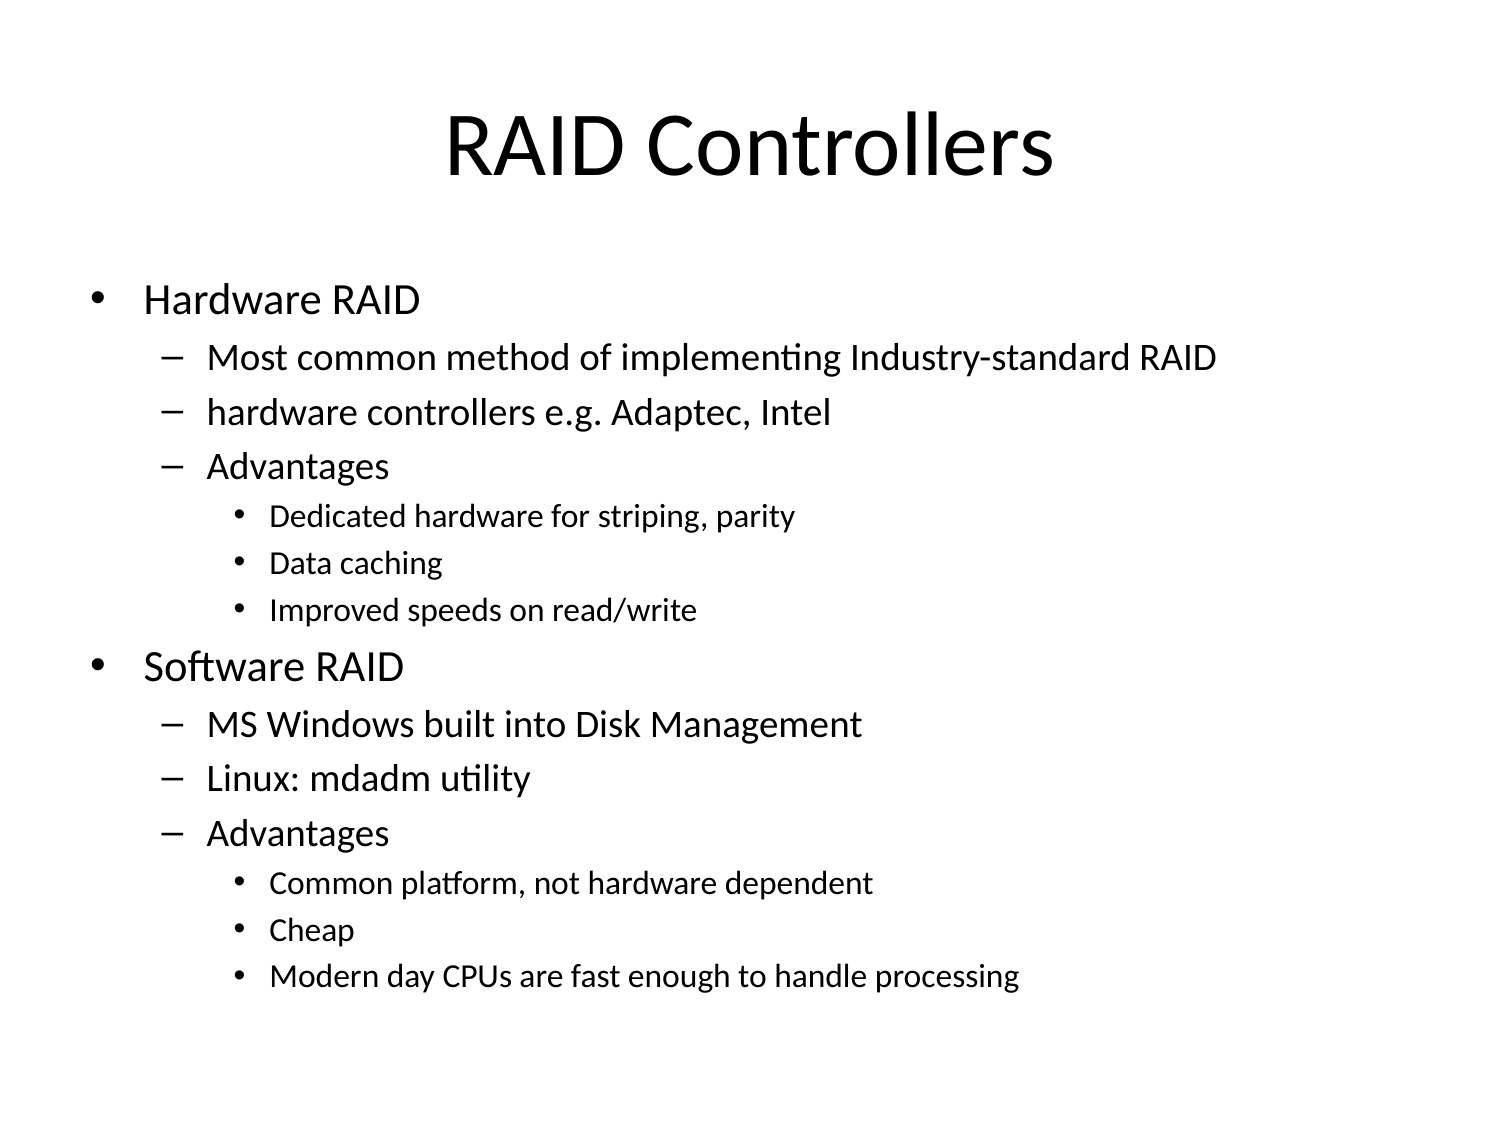

# RAID Controllers
Hardware RAID
Most common method of implementing Industry-standard RAID
hardware controllers e.g. Adaptec, Intel
Advantages
Dedicated hardware for striping, parity
Data caching
Improved speeds on read/write
Software RAID
MS Windows built into Disk Management
Linux: mdadm utility
Advantages
Common platform, not hardware dependent
Cheap
Modern day CPUs are fast enough to handle processing